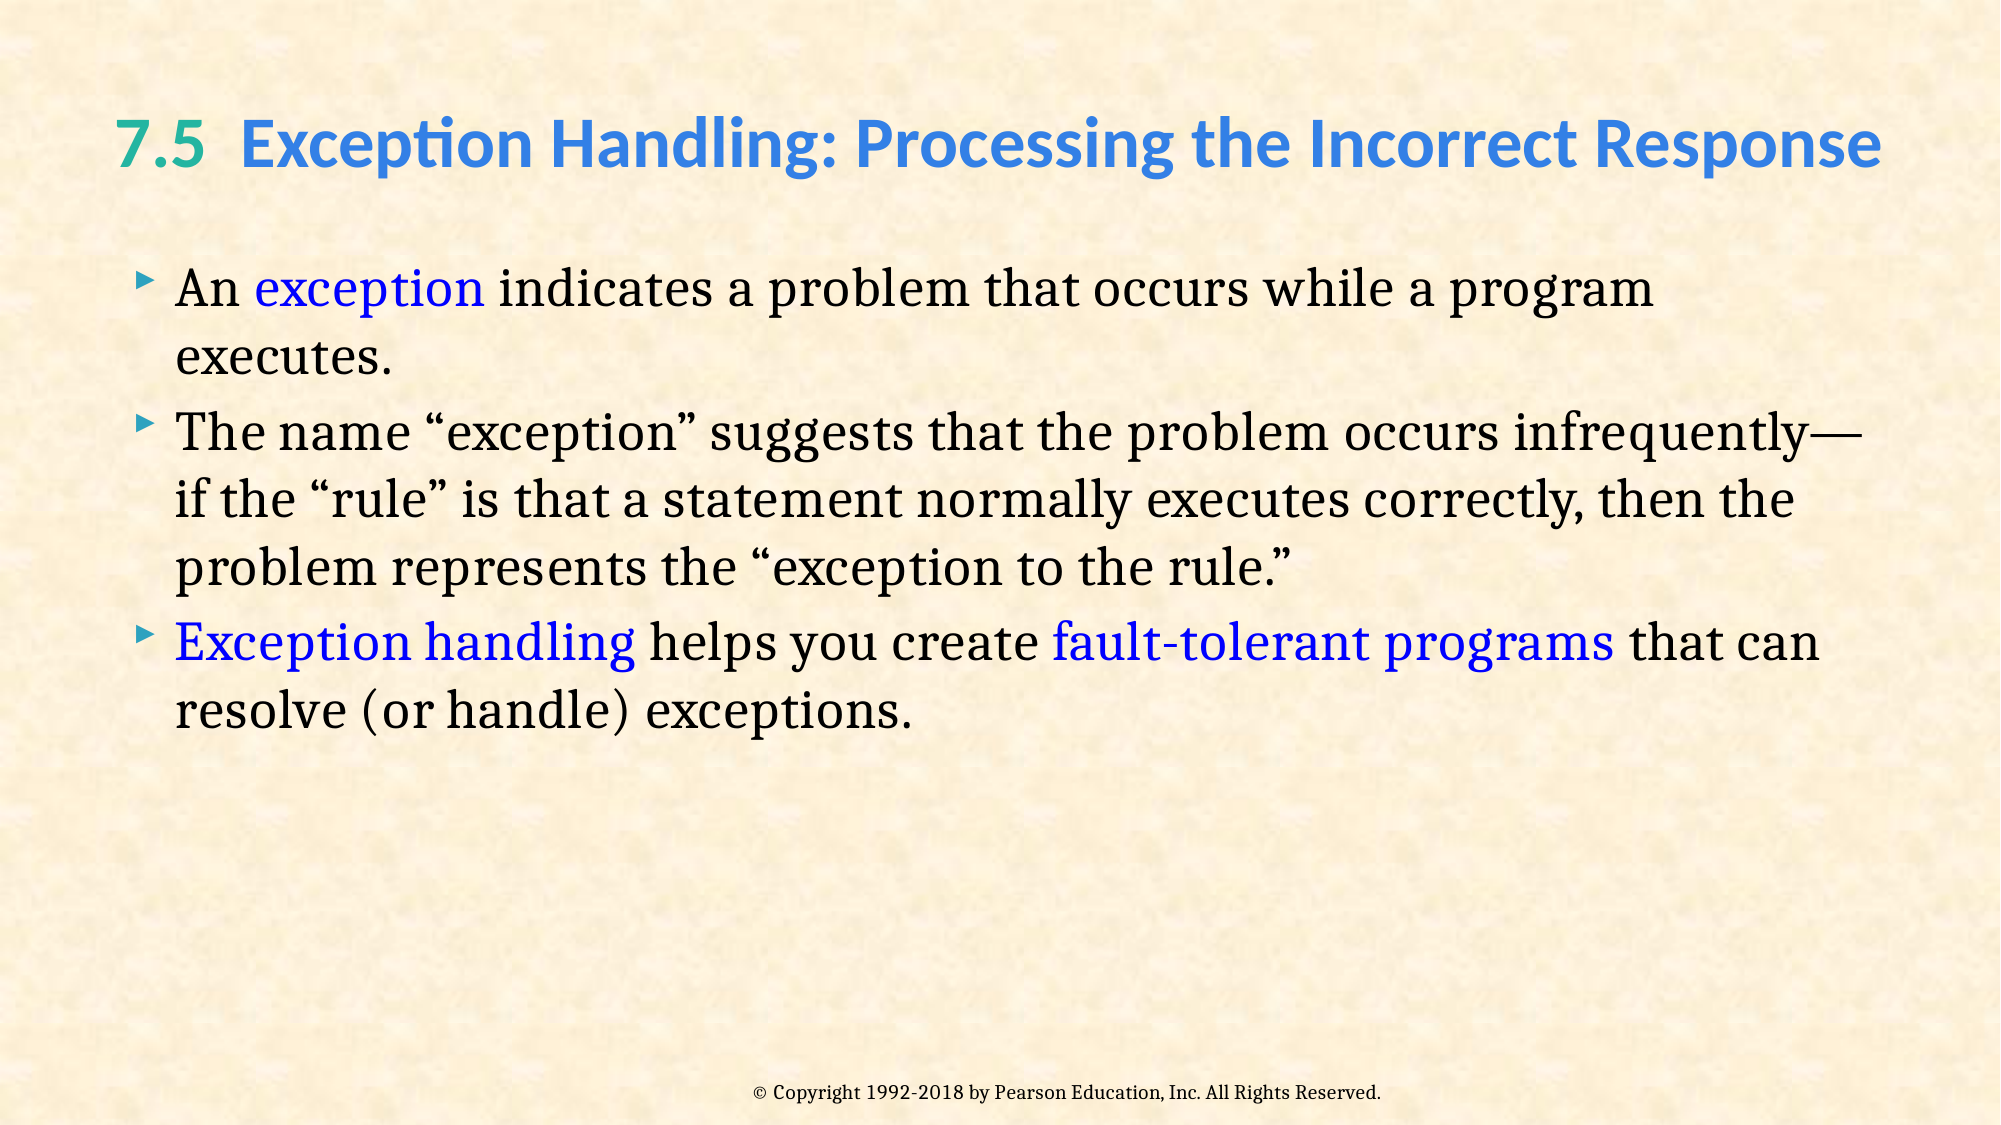

# 7.5  Exception Handling: Processing the Incorrect Response
An exception indicates a problem that occurs while a program executes.
The name “exception” suggests that the problem occurs infrequently—if the “rule” is that a statement normally executes correctly, then the problem represents the “exception to the rule.”
Exception handling helps you create fault-tolerant programs that can resolve (or handle) exceptions.
© Copyright 1992-2018 by Pearson Education, Inc. All Rights Reserved.